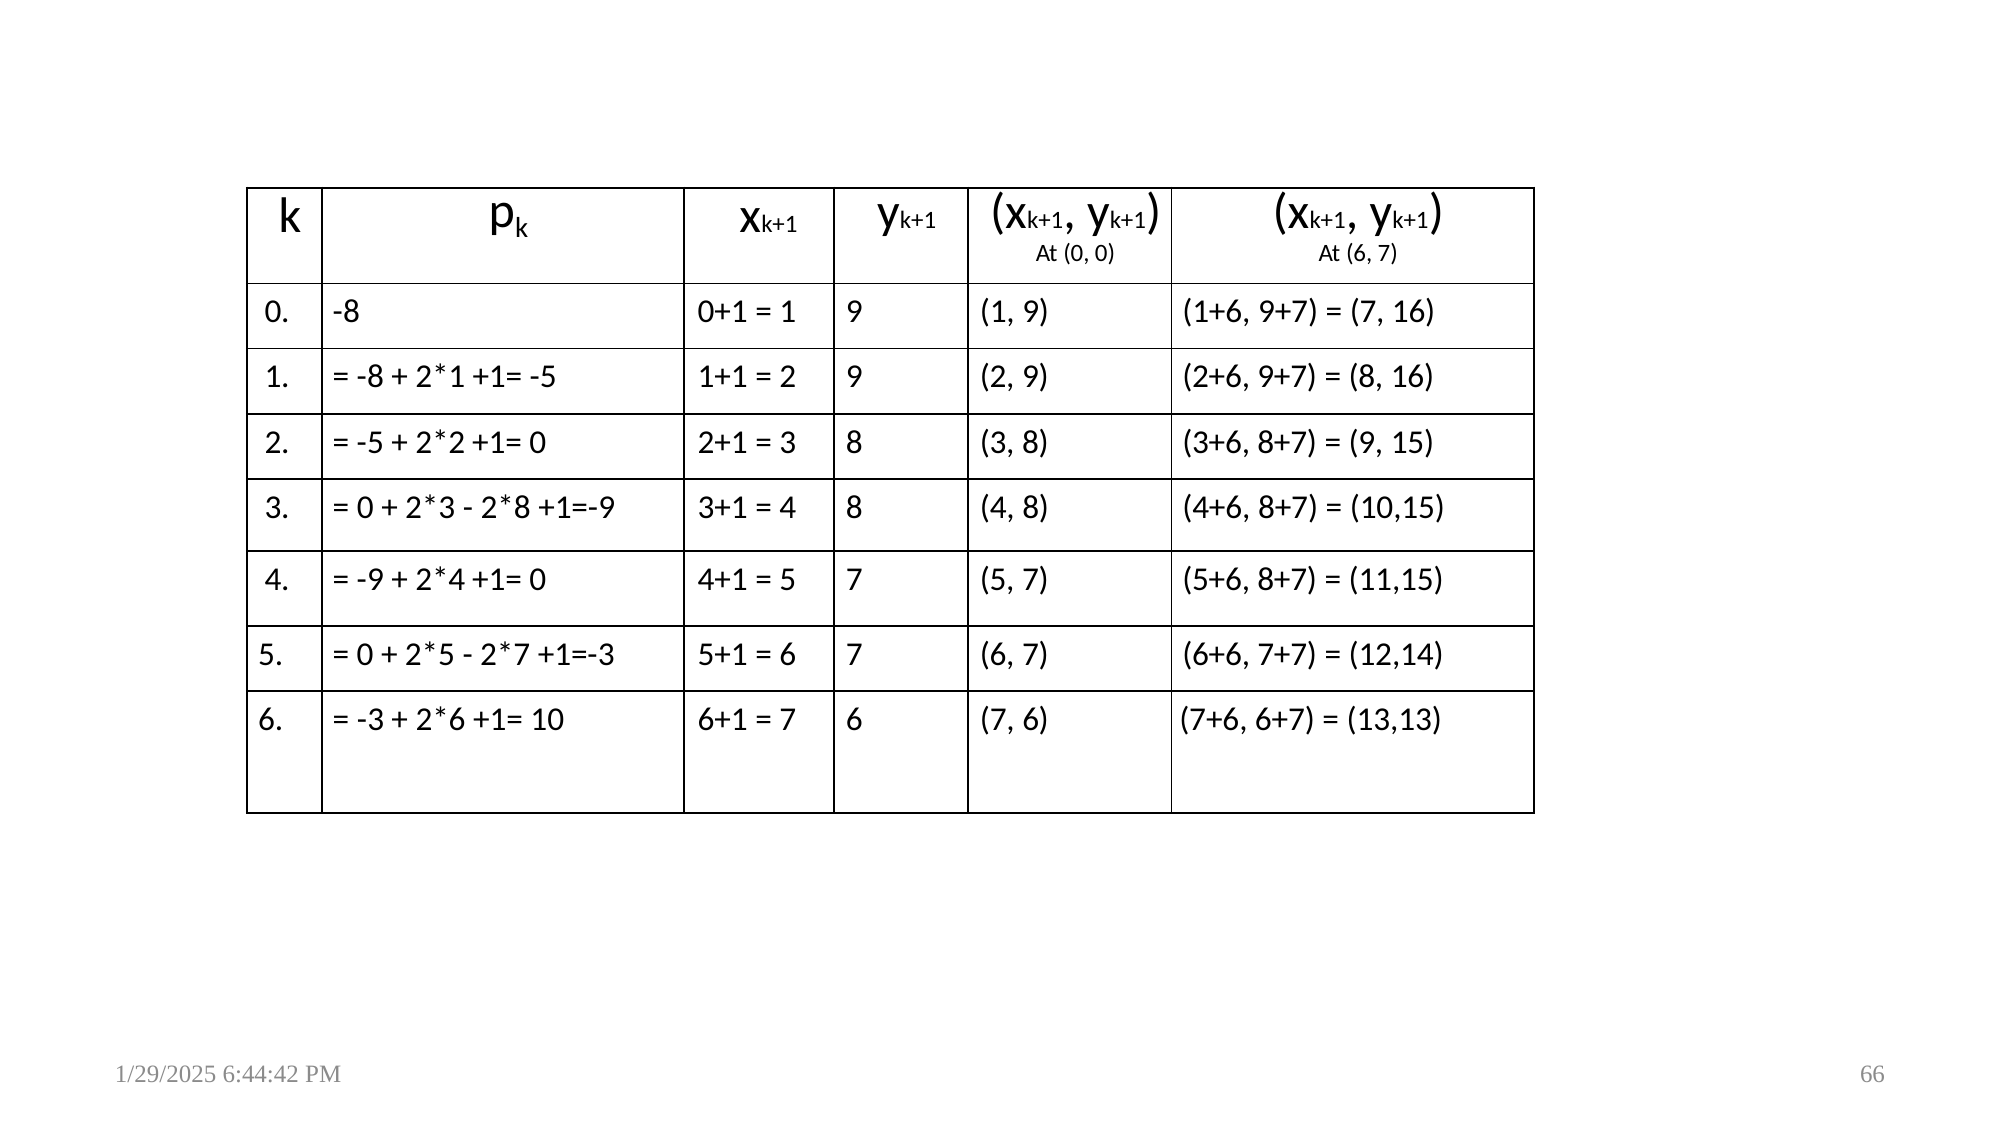

| k | pk | xk+1 | yk+1 | (xk+1, yk+1) At (0, 0) | (xk+1, yk+1) At (6, 7) |
| --- | --- | --- | --- | --- | --- |
| 0. | -8 | 0+1 = 1 | 9 | (1, 9) | (1+6, 9+7) = (7, 16) |
| 1. | = -8 + 2\*1 +1= -5 | 1+1 = 2 | 9 | (2, 9) | (2+6, 9+7) = (8, 16) |
| 2. | = -5 + 2\*2 +1= 0 | 2+1 = 3 | 8 | (3, 8) | (3+6, 8+7) = (9, 15) |
| 3. | = 0 + 2\*3 - 2\*8 +1=-9 | 3+1 = 4 | 8 | (4, 8) | (4+6, 8+7) = (10,15) |
| 4. | = -9 + 2\*4 +1= 0 | 4+1 = 5 | 7 | (5, 7) | (5+6, 8+7) = (11,15) |
| 5. | = 0 + 2\*5 - 2\*7 +1=-3 | 5+1 = 6 | 7 | (6, 7) | (6+6, 7+7) = (12,14) |
| 6. | = -3 + 2\*6 +1= 10 | 6+1 = 7 | 6 | (7, 6) | (7+6, 6+7) = (13,13) |
1/29/2025 6:44:42 PM
66